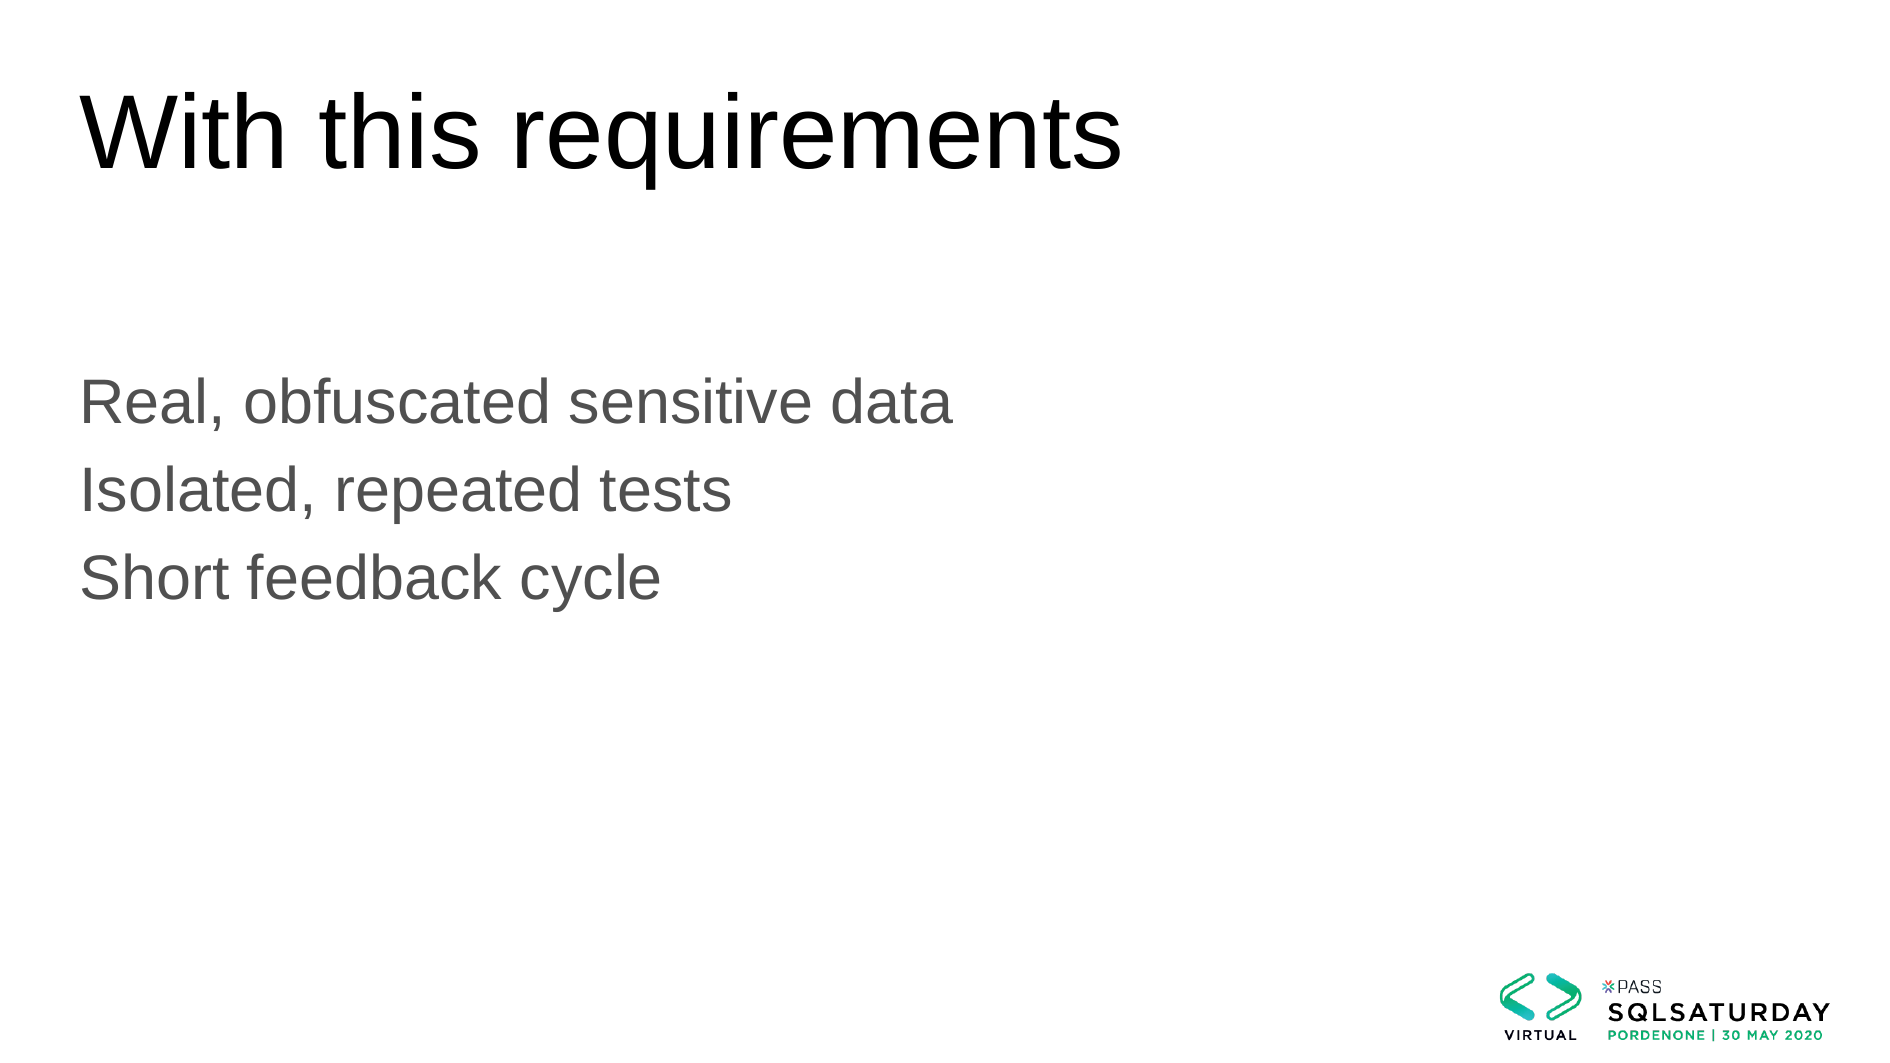

# With this requirements
Real, obfuscated sensitive data
Isolated, repeated tests
Short feedback cycle